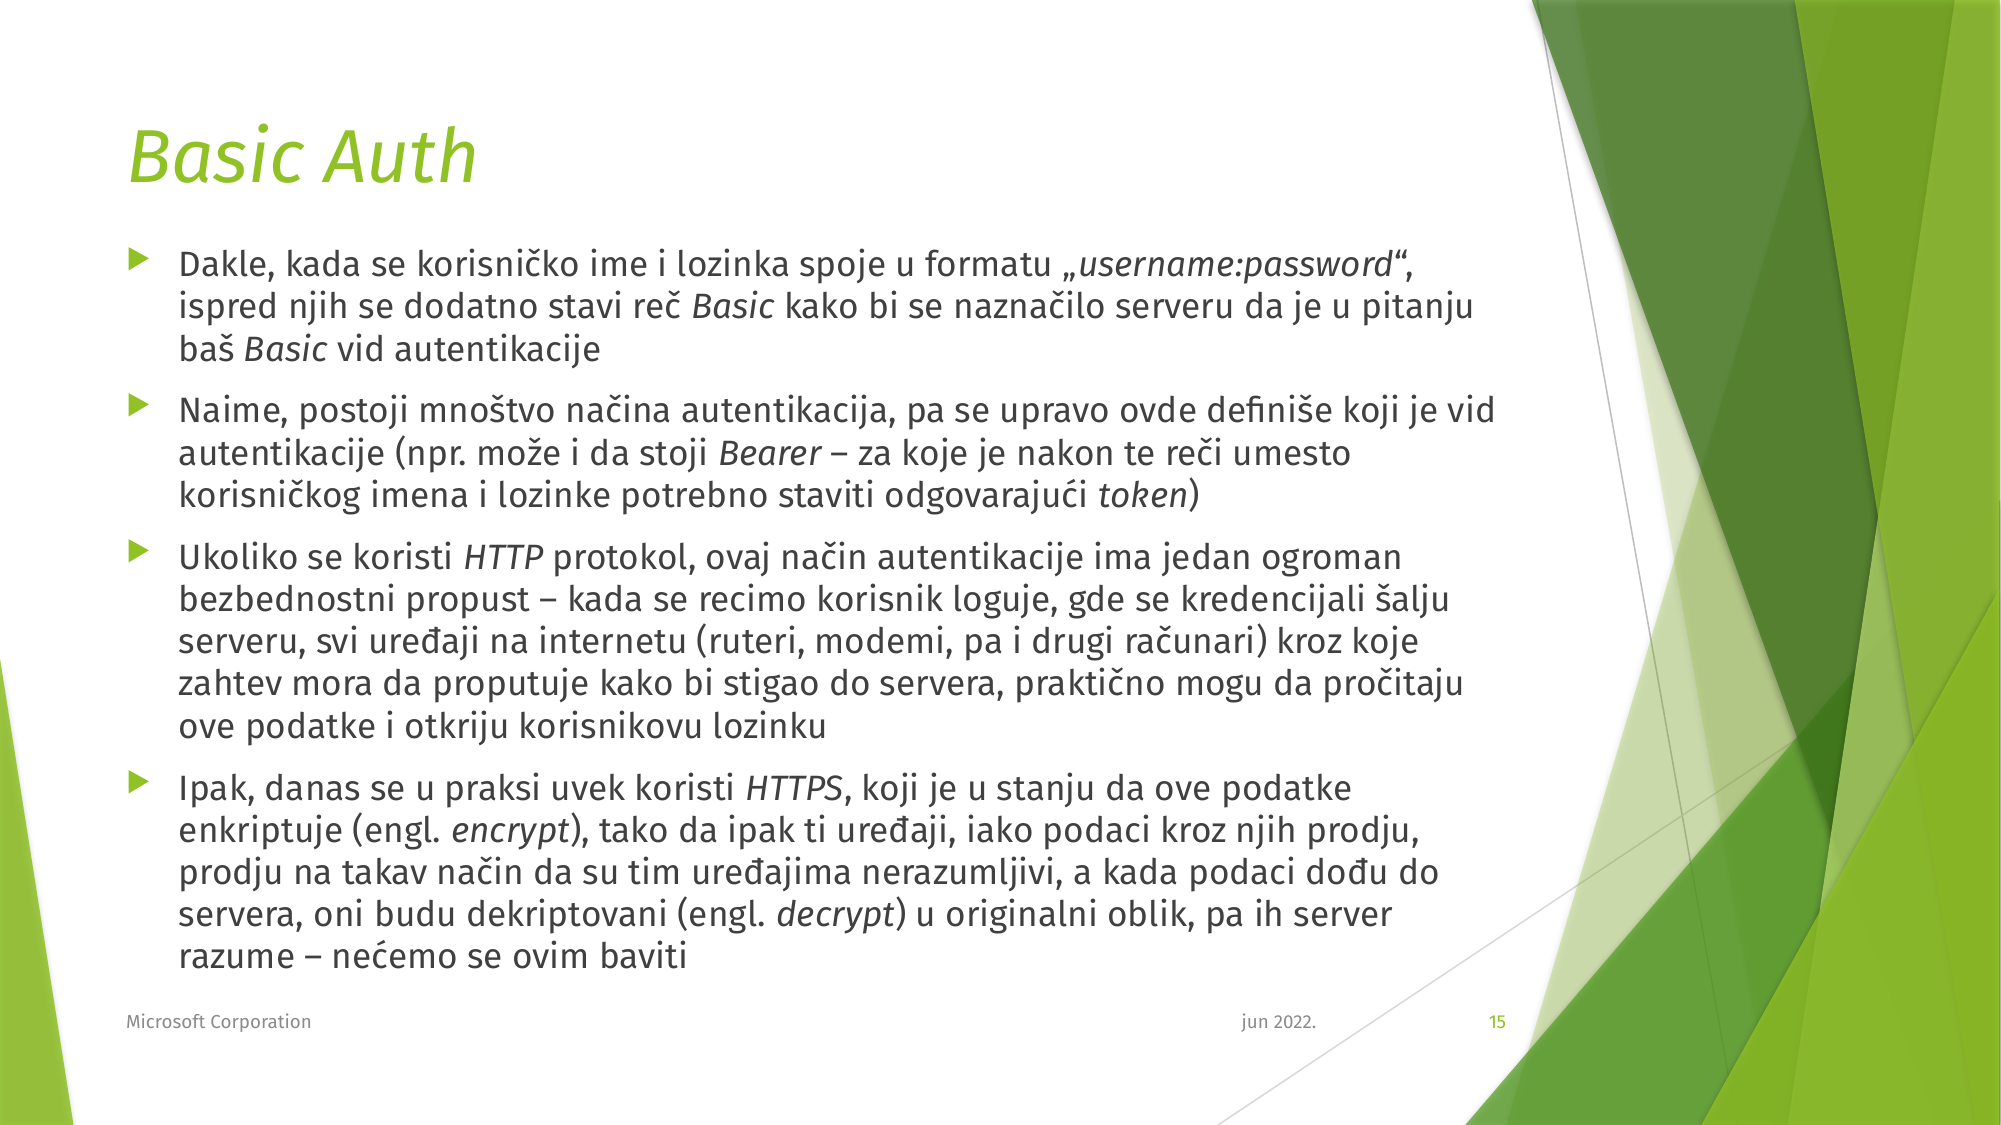

# Basic Auth
Dakle, kada se korisničko ime i lozinka spoje u formatu „username:password“, ispred njih se dodatno stavi reč Basic kako bi se naznačilo serveru da je u pitanju baš Basic vid autentikacije
Naime, postoji mnoštvo načina autentikacija, pa se upravo ovde definiše koji je vid autentikacije (npr. može i da stoji Bearer – za koje je nakon te reči umesto korisničkog imena i lozinke potrebno staviti odgovarajući token)
Ukoliko se koristi HTTP protokol, ovaj način autentikacije ima jedan ogroman bezbednostni propust – kada se recimo korisnik loguje, gde se kredencijali šalju serveru, svi uređaji na internetu (ruteri, modemi, pa i drugi računari) kroz koje zahtev mora da proputuje kako bi stigao do servera, praktično mogu da pročitaju ove podatke i otkriju korisnikovu lozinku
Ipak, danas se u praksi uvek koristi HTTPS, koji je u stanju da ove podatke enkriptuje (engl. encrypt), tako da ipak ti uređaji, iako podaci kroz njih prodju, prodju na takav način da su tim uređajima nerazumljivi, a kada podaci dođu do servera, oni budu dekriptovani (engl. decrypt) u originalni oblik, pa ih server razume – nećemo se ovim baviti
Microsoft Corporation
jun 2022.
15